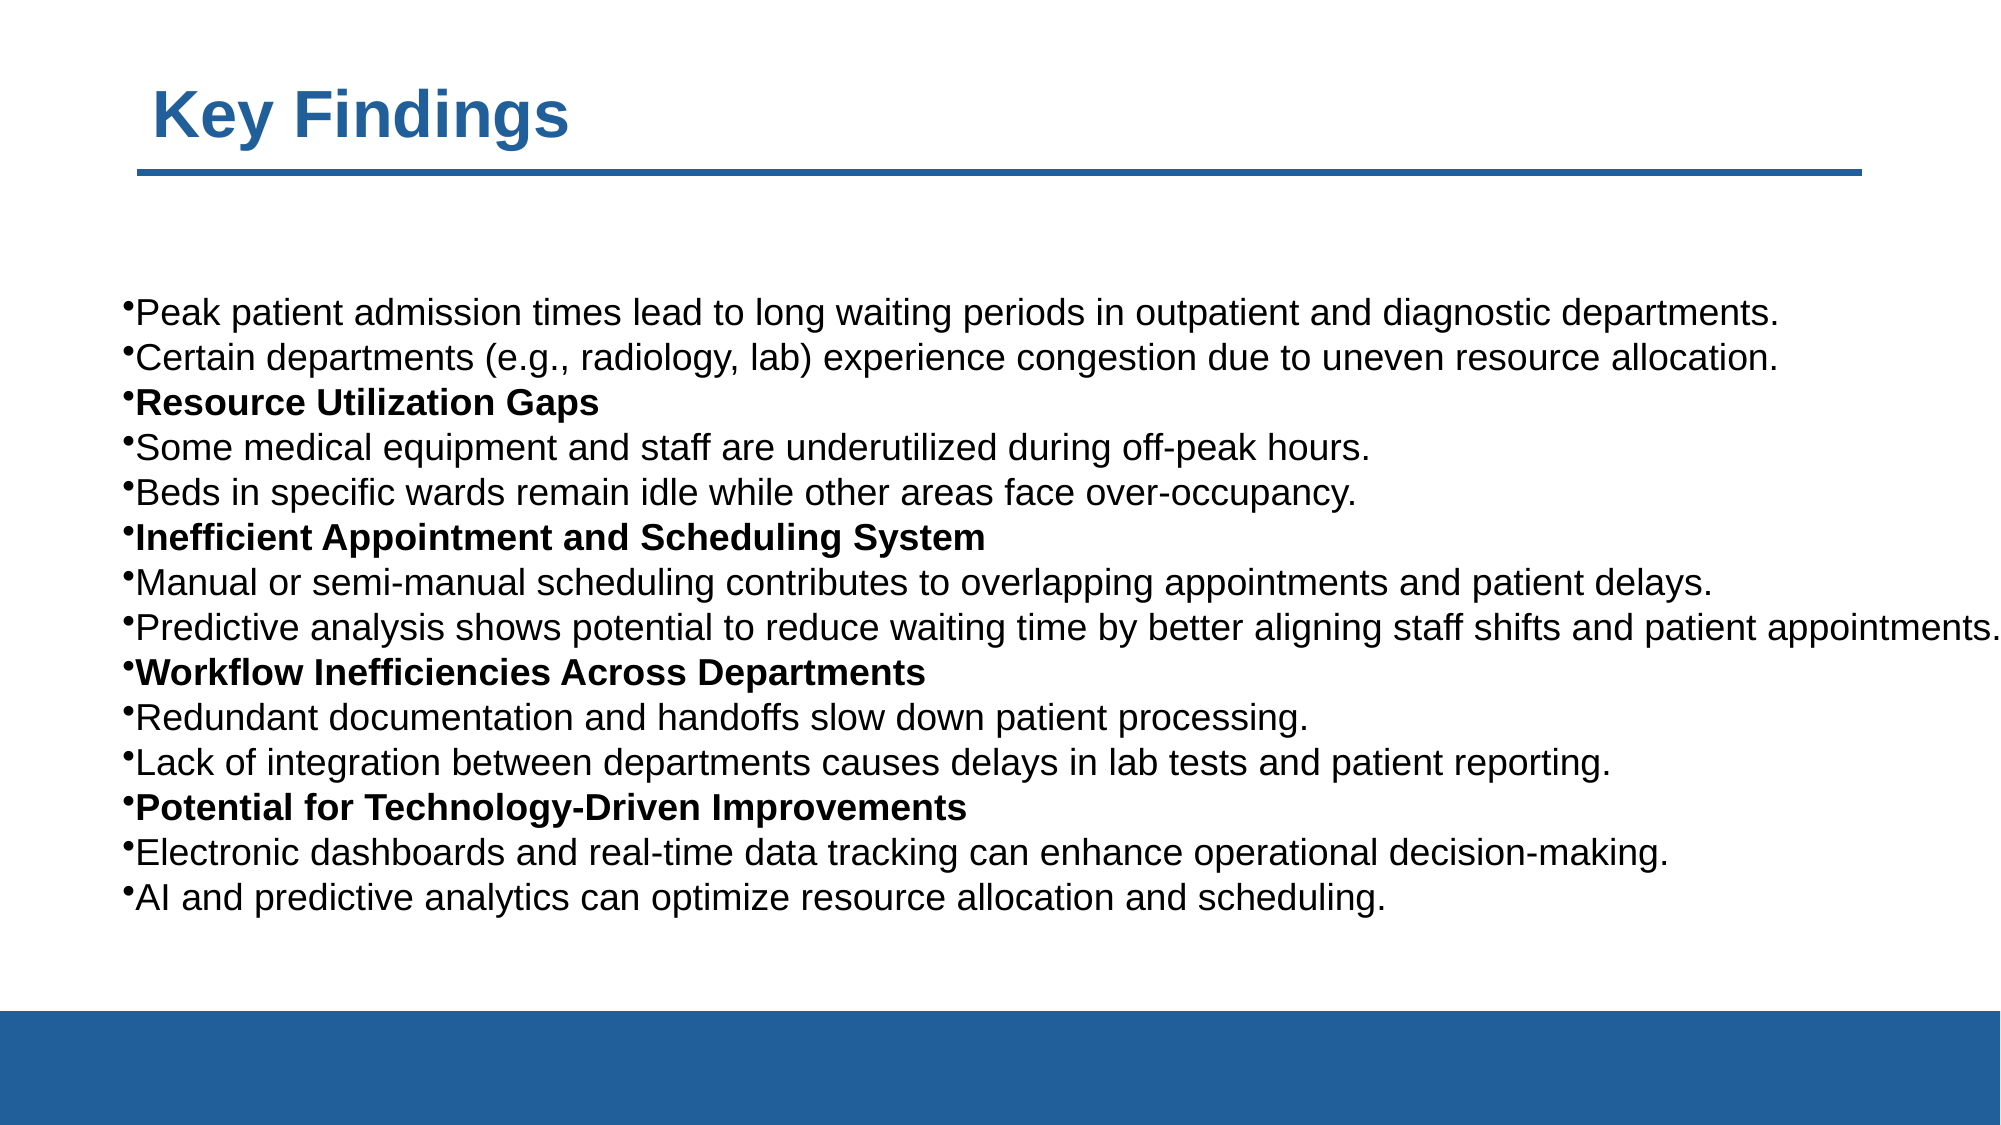

# Key Findings

Peak patient admission times lead to long waiting periods in outpatient and diagnostic departments.
Certain departments (e.g., radiology, lab) experience congestion due to uneven resource allocation.
Resource Utilization Gaps
Some medical equipment and staff are underutilized during off-peak hours.
Beds in specific wards remain idle while other areas face over-occupancy.
Inefficient Appointment and Scheduling System
Manual or semi-manual scheduling contributes to overlapping appointments and patient delays.
Predictive analysis shows potential to reduce waiting time by better aligning staff shifts and patient appointments.
Workflow Inefficiencies Across Departments
Redundant documentation and handoffs slow down patient processing.
Lack of integration between departments causes delays in lab tests and patient reporting.
Potential for Technology-Driven Improvements
Electronic dashboards and real-time data tracking can enhance operational decision-making.
AI and predictive analytics can optimize resource allocation and scheduling.